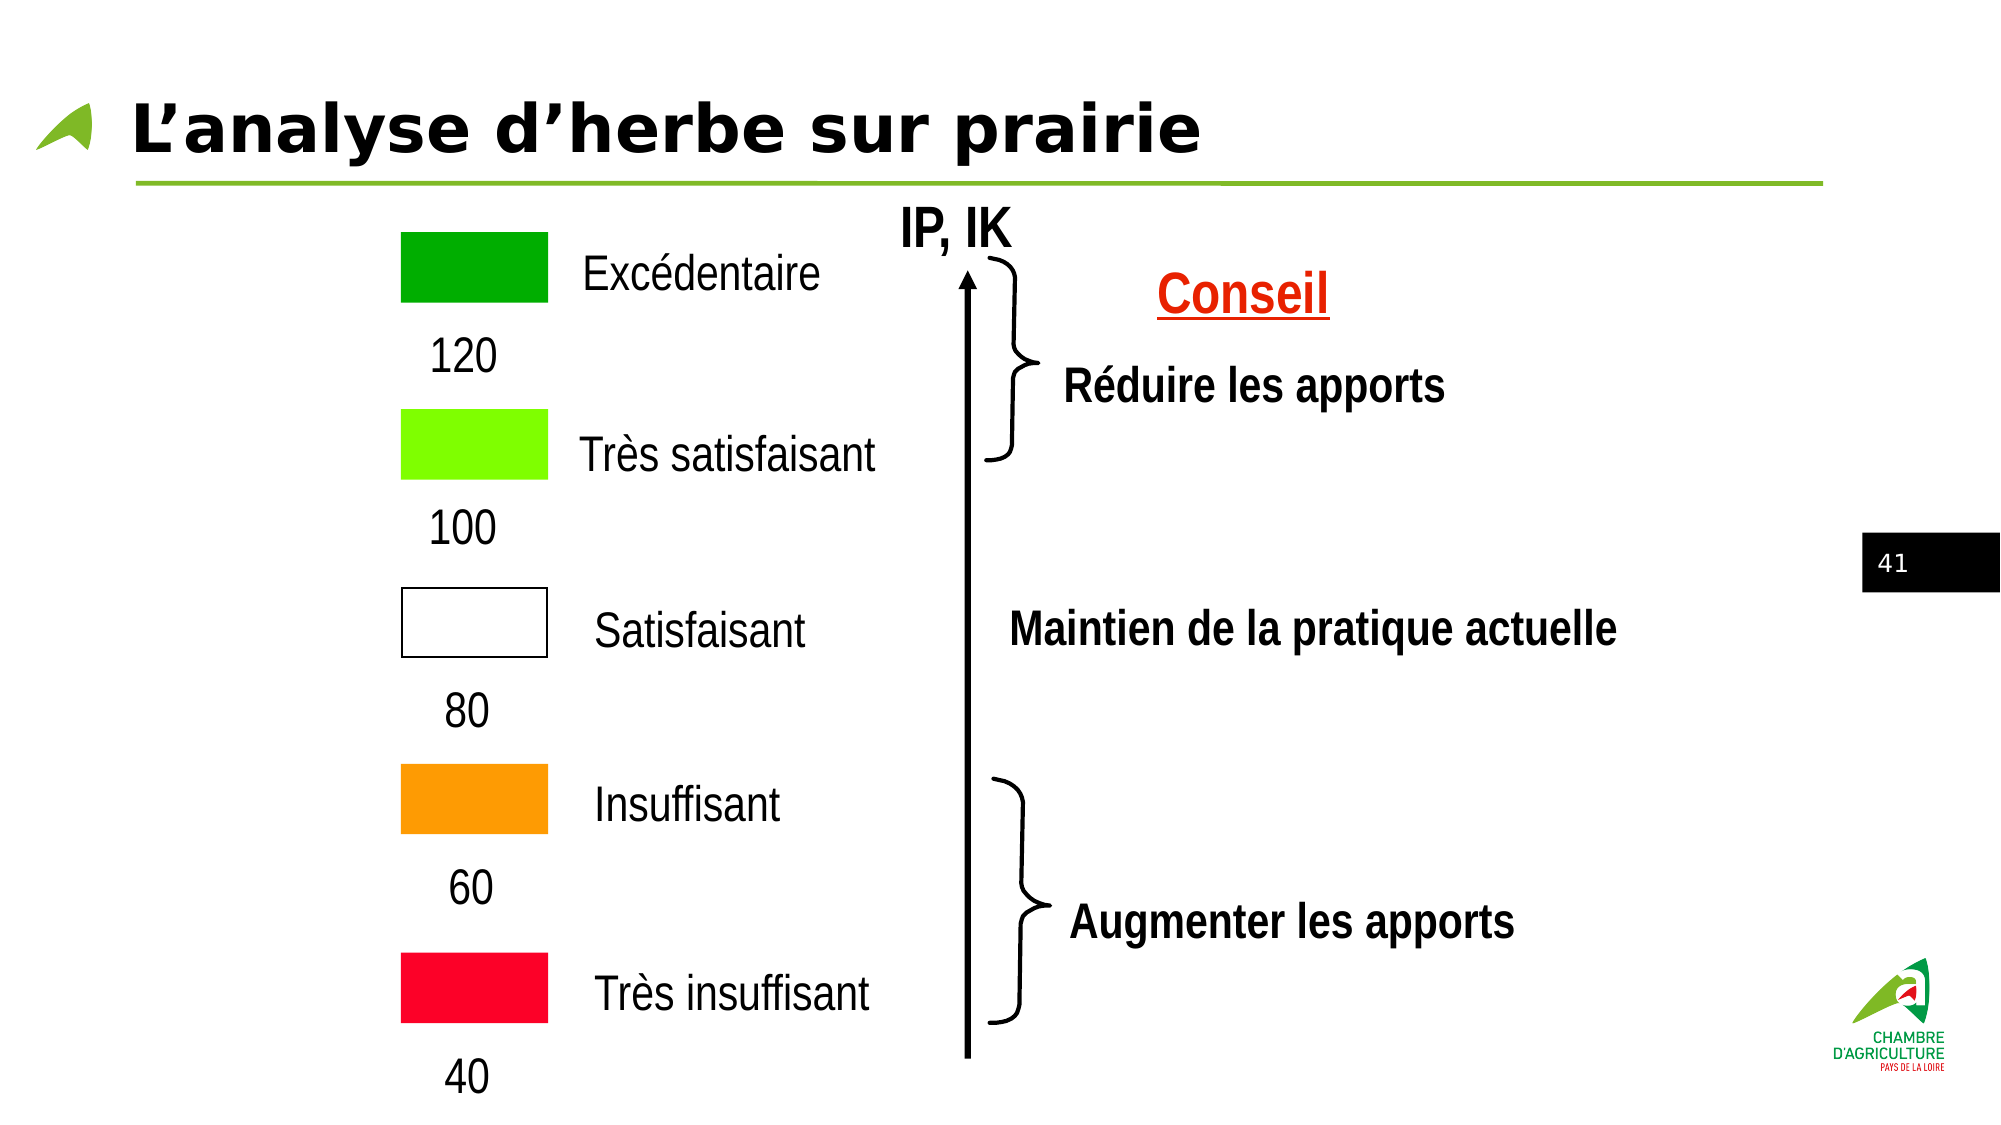

L’analyse d’herbe sur prairie
IP, IK

Excédentaire
Conseil

120
Réduire les apports

Très satisfaisant
100

41

Maintien de la pratique actuelle
Satisfaisant
80

Insuffisant

60
Augmenter les apports

Très insuffisant
40